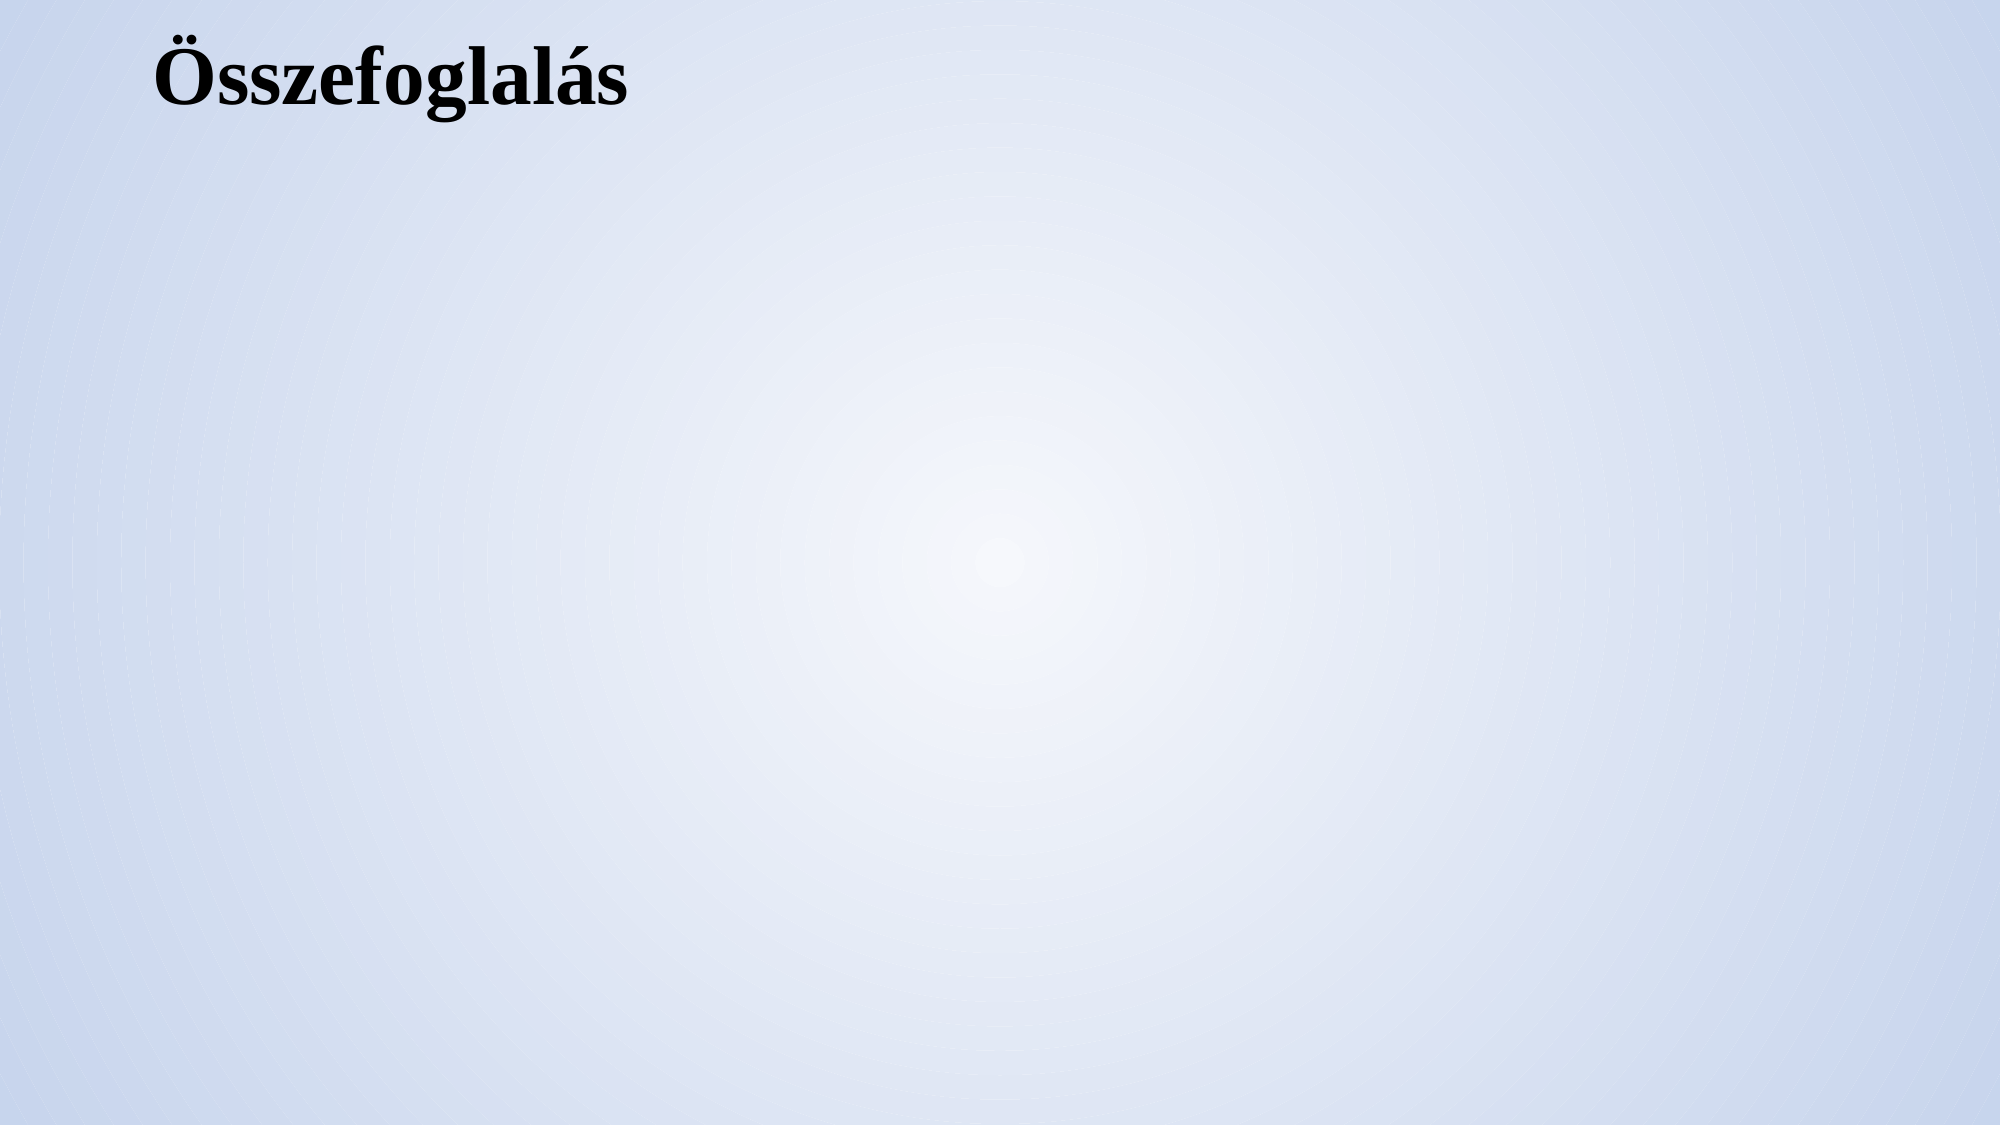

Főbb feladatok:
Kiss Levente:
Applikáció programjainak megírása
XAMPP szerver konfigurálása és fenntartása: PhpMyAdmin, MySQL, Apache szerver a chat applikáció teszteléséhez.
Az applikáció fő dizájnjának elkészítése, amit a végén egységessé teszünk az applikáción keresztül.
Alkalmazásnak naprakészen tartása.
Az alkalmazásnak különböző méreteken való futtatása.

# Összefoglalás
Szép Dániel:
Tesztesetek megírása.
Dokumentáció és prezentáció megalkotása
Program nyelvhelyességének átnézése.
Szabó Richárd:
Sajnos Szabó Richárd osztálytársunk nem bírta követelményeinket teljesíteni, mert el volt foglalva a vizsgán kívüli dolgokkal (Pl.: Sorozatok nézésével).

Munkamegosztás
A munka során az együttműködés Discordon történő hívásokon át és a Github verziókezelő segítségével lett biztosítva.
Ötlettervező, projektvezető és programozó (Kiss Levente): A Projekt témájának kitalálója, feladatok elosztása, A többi csapattárs közötti kapcsolattartás.
Fejlesztők (Kiss Levente, Szép Dániel): A chat applikáció Frontend és Backend fejlesztése, tesztek megírása, adatbáziskezelés, funkciók megírása.
Designer (Kiss Levente, Szép Dániel): A chat applikációnk kinézetének tervezése, megírása, az összes felületen lévő egységesítése.
Dokumentáció megírása (Szép Dániel, Kiss Levente): Az applikációt teljes fokát átölelő dokumentáció megírása, végén utolsó korrektúraolvasás.
Mesteri munkakerülés (Szabó Richárd): Hívásokba nem megjelenés, hamar lelépés más és más kifogásokkal, kapcsolattartás leszarása.